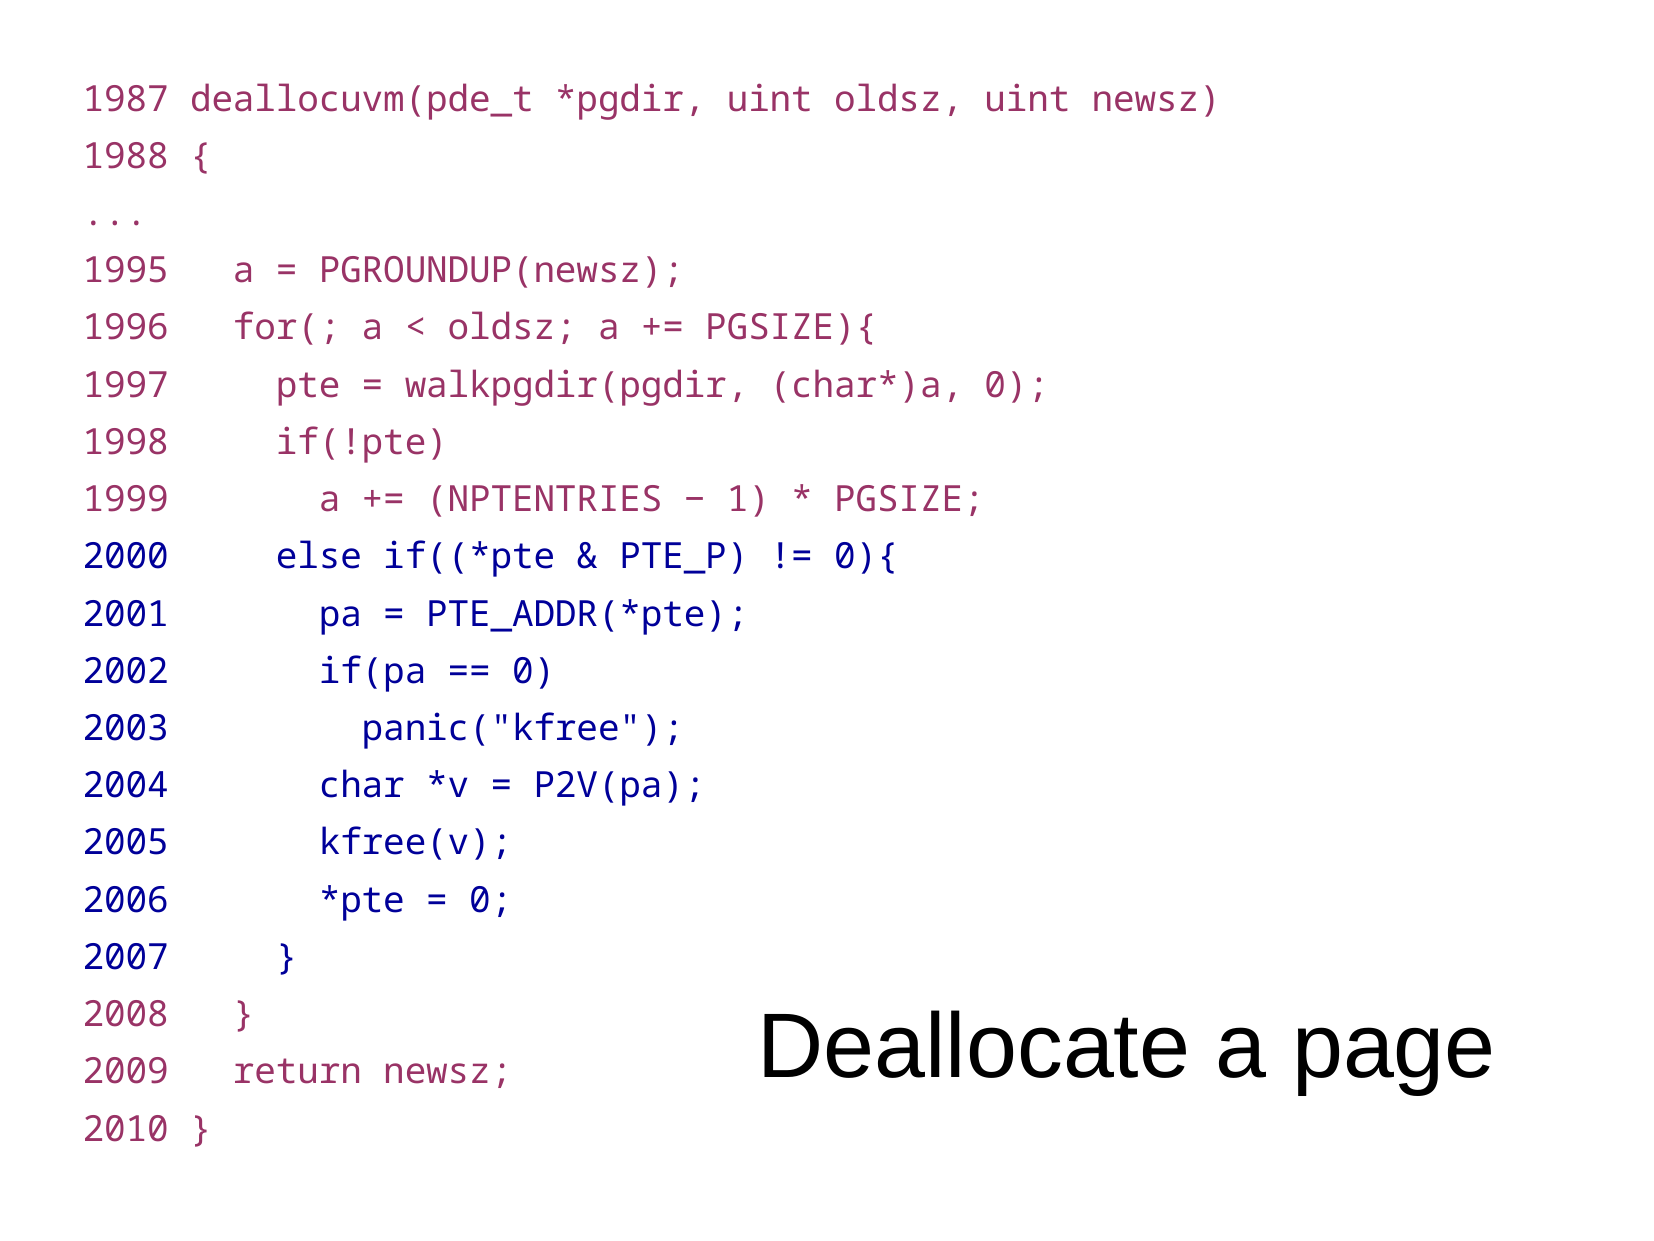

1987 deallocuvm(pde_t *pgdir, uint oldsz, uint newsz)
1988 {
...
1995   a = PGROUNDUP(newsz);
1996   for(; a < oldsz; a += PGSIZE){
1997     pte = walkpgdir(pgdir, (char*)a, 0);
1998     if(!pte)
1999       a += (NPTENTRIES − 1) * PGSIZE;
2000     else if((*pte & PTE_P) != 0){
2001       pa = PTE_ADDR(*pte);
2002       if(pa == 0)
2003         panic("kfree");
2004       char *v = P2V(pa);
2005       kfree(v);
2006       *pte = 0;
2007     }
2008   }
2009   return newsz;
2010 }
Deallocate a page